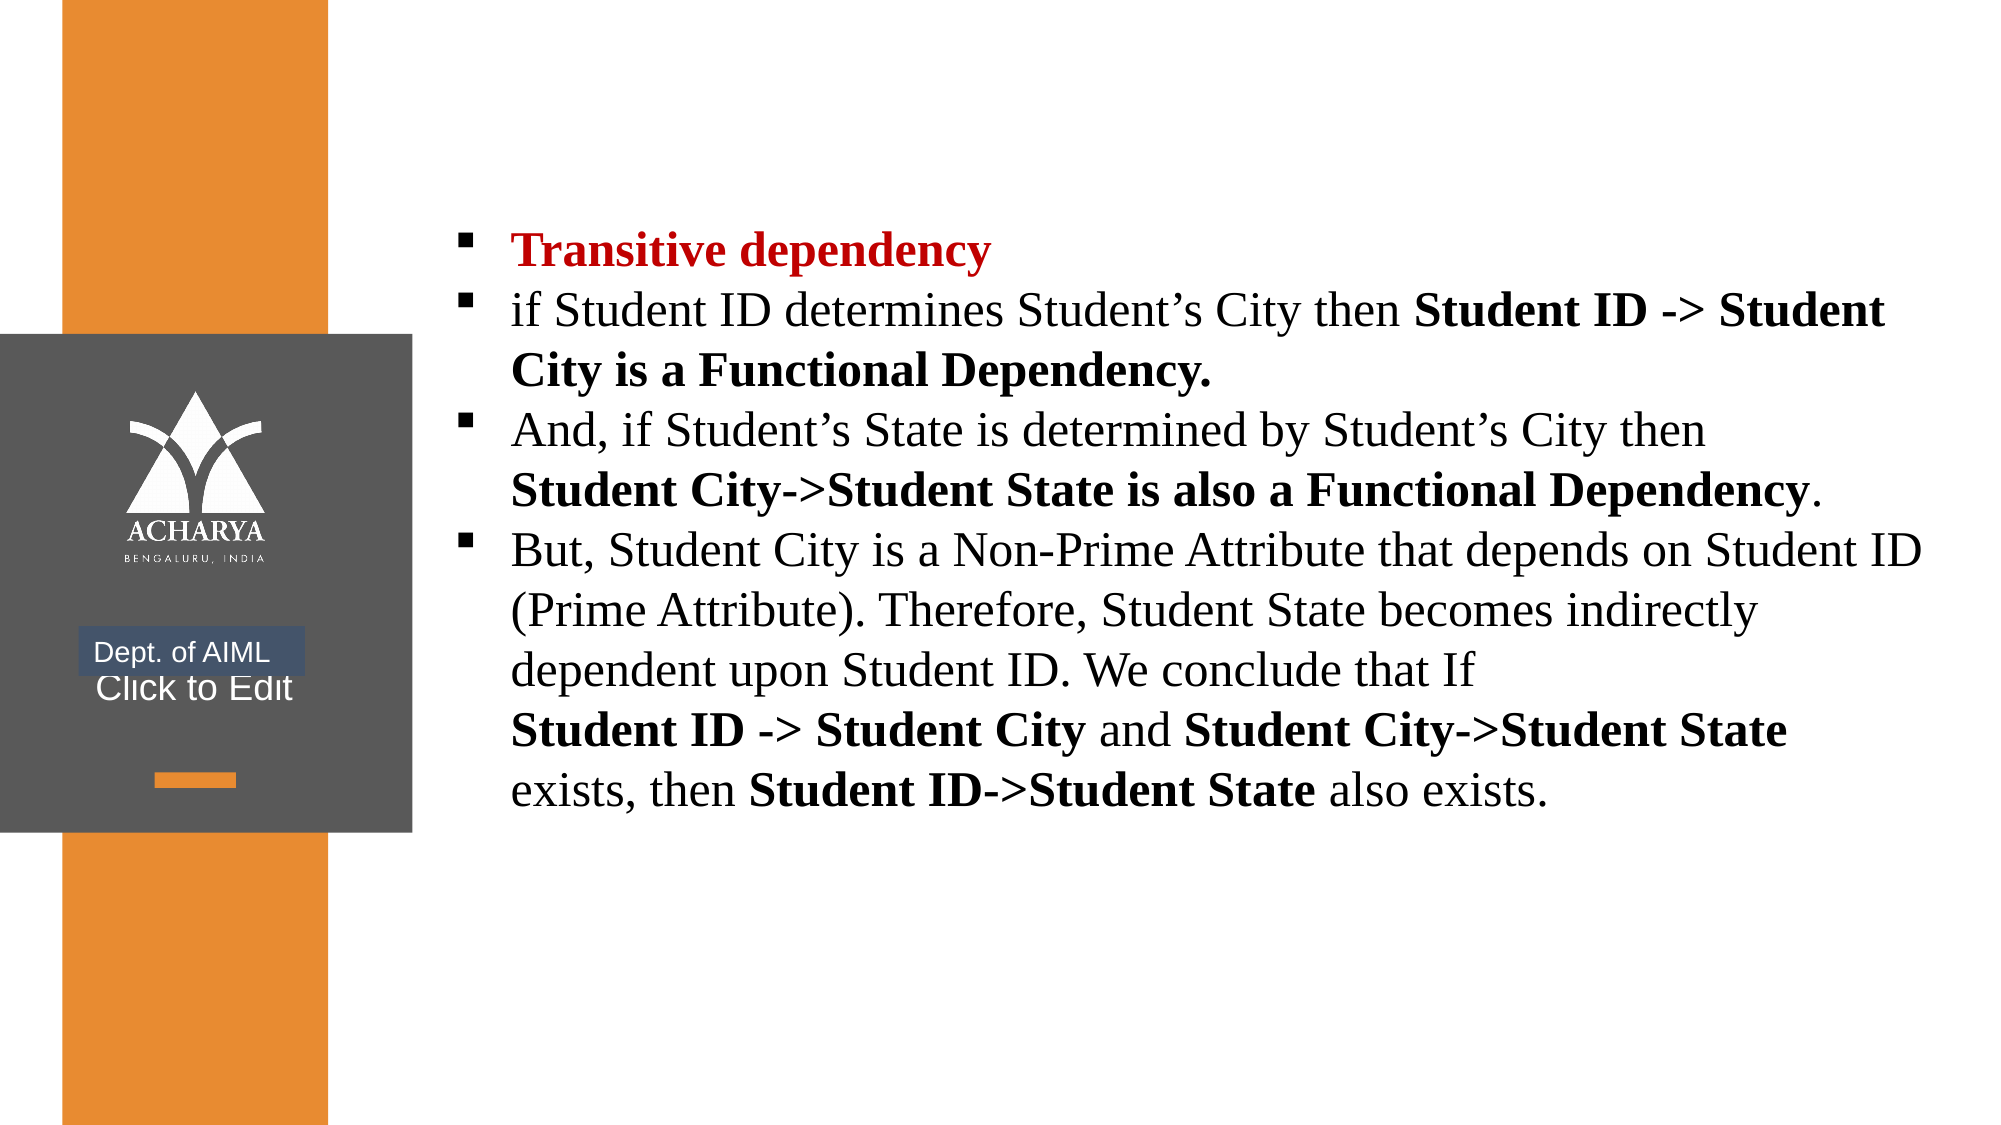

Transitive dependency
if Student ID determines Student’s City then Student ID -> Student City is a Functional Dependency.
And, if Student’s State is determined by Student’s City then       Student City->Student State is also a Functional Dependency.
But, Student City is a Non-Prime Attribute that depends on Student ID (Prime Attribute). Therefore, Student State becomes indirectly dependent upon Student ID. We conclude that If                           Student ID -> Student City and Student City->Student State exists, then Student ID->Student State also exists.
Dept. of AIML